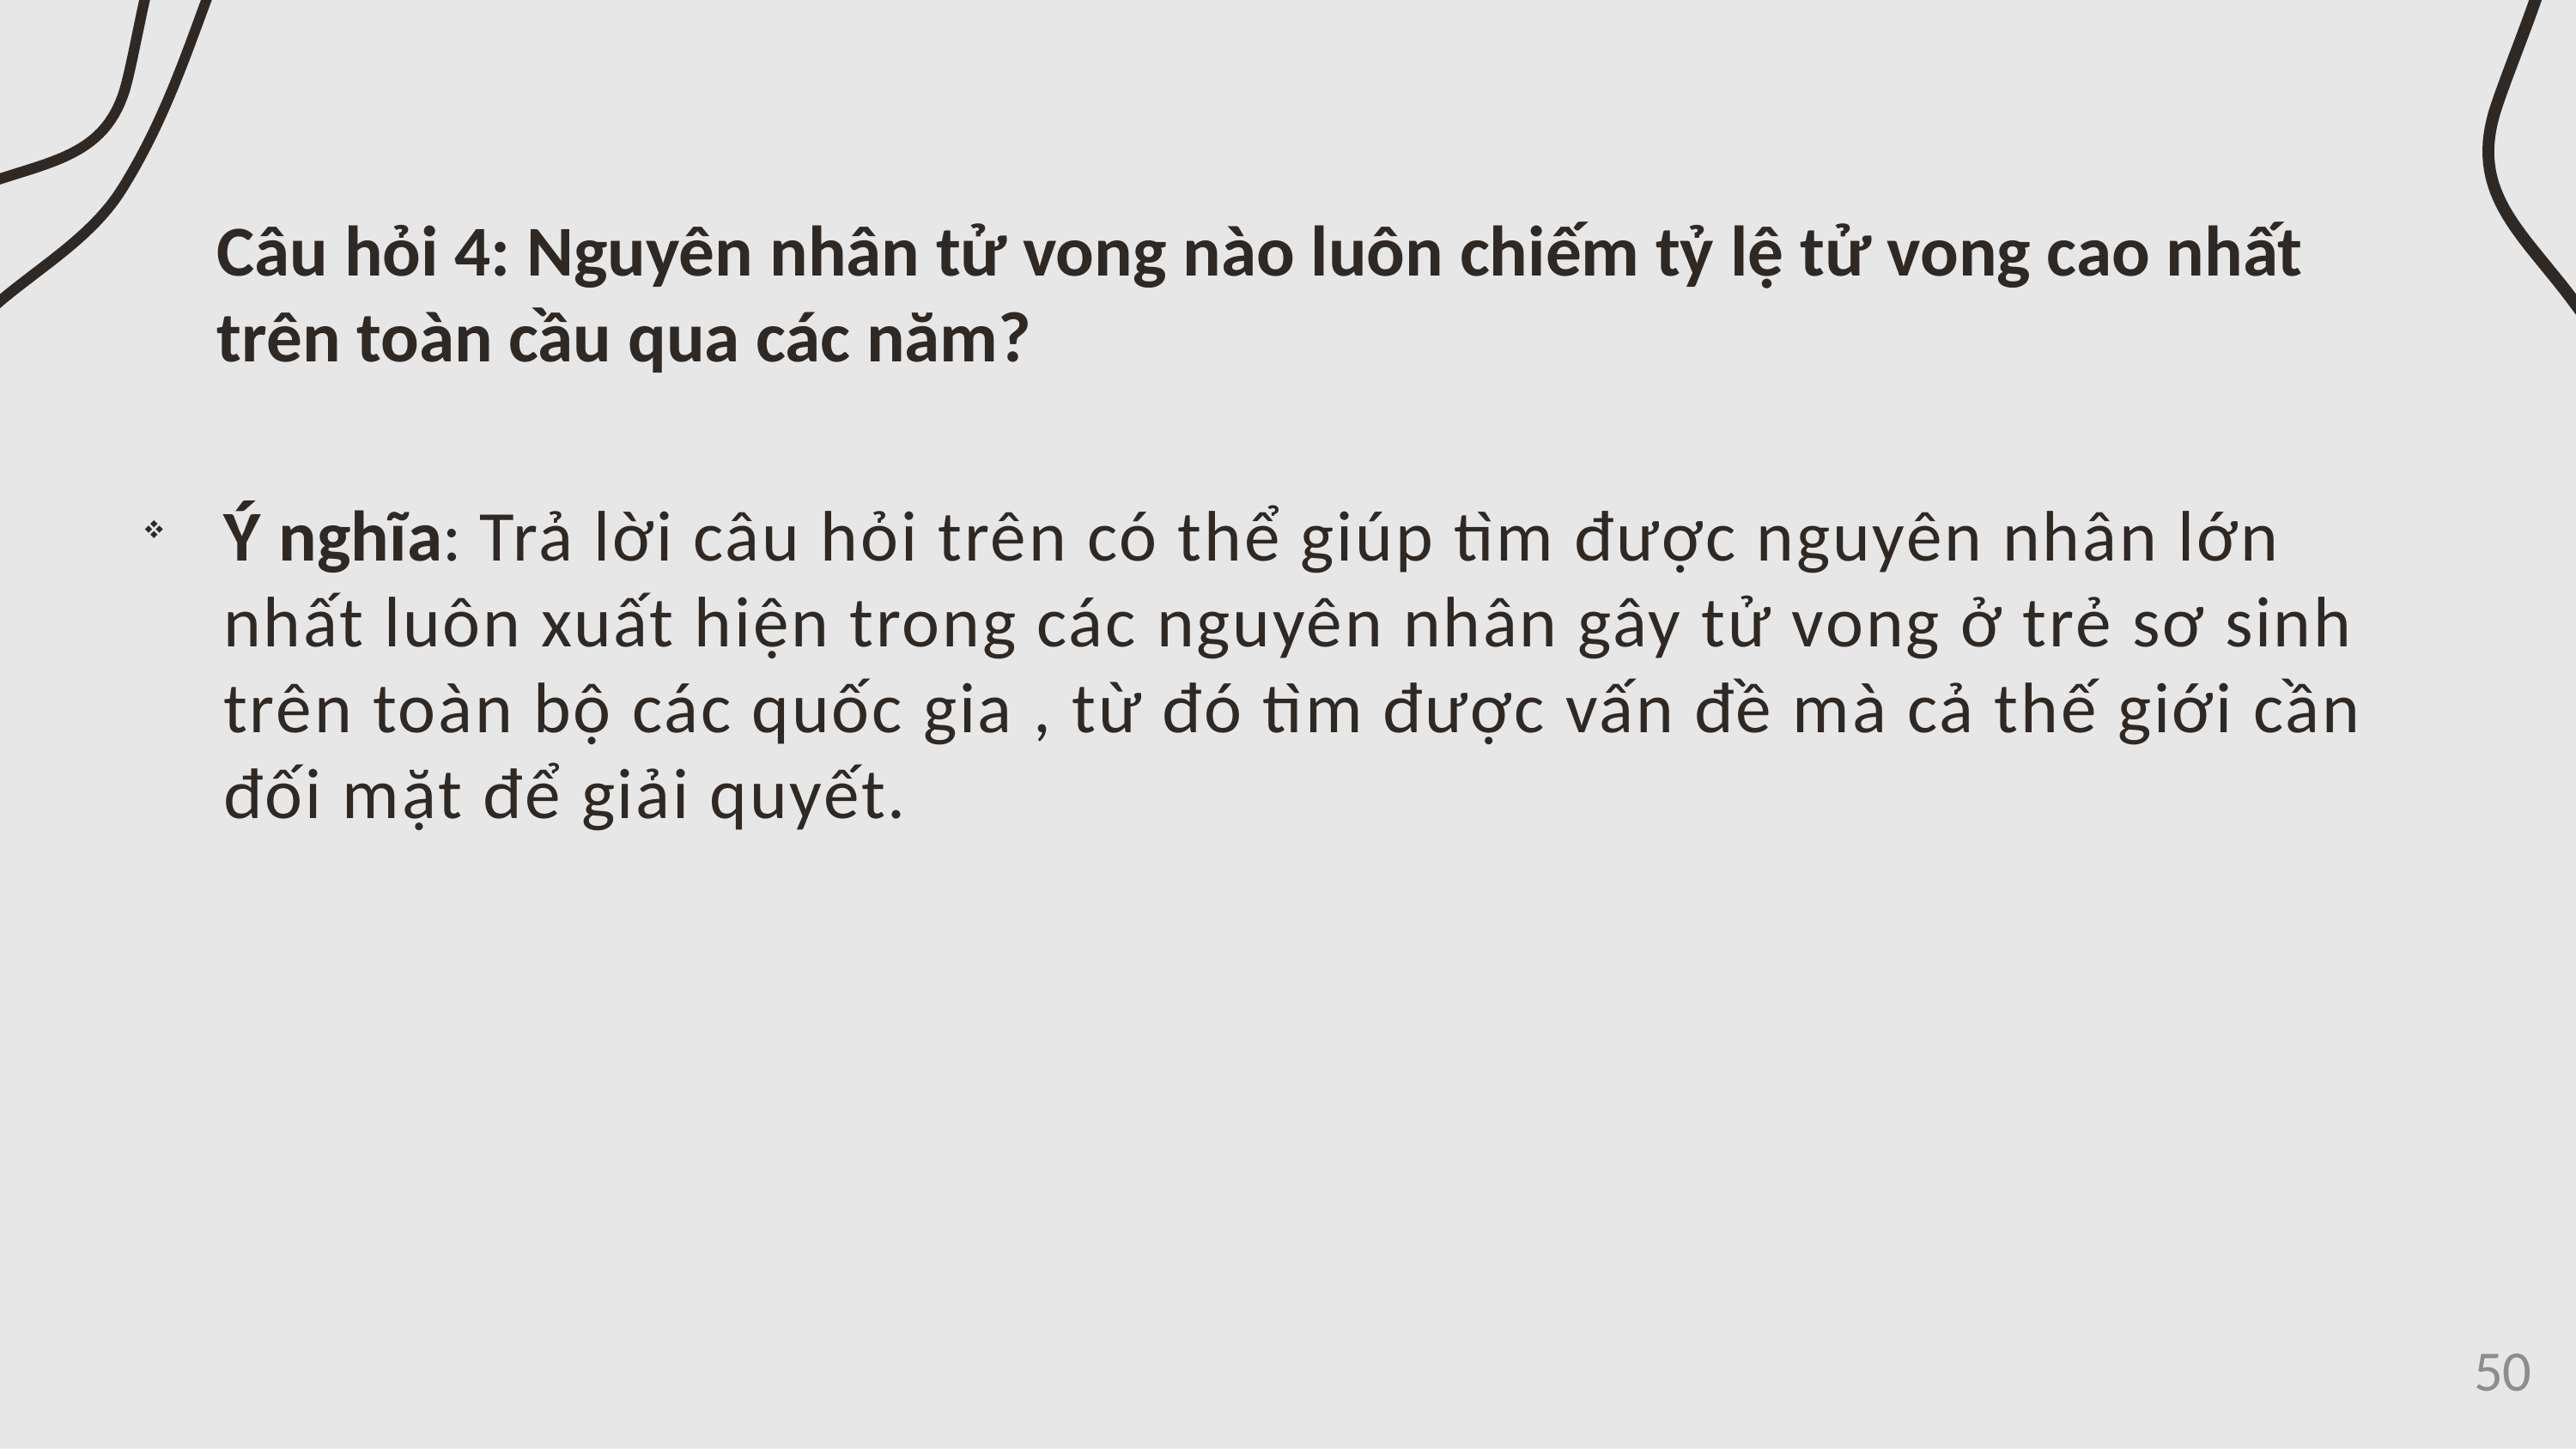

# Câu hỏi 4: Nguyên nhân tử vong nào luôn chiếm tỷ lệ tử vong cao nhất trên toàn cầu qua các năm?
Ý nghĩa: Trả lời câu hỏi trên có thể giúp tìm được nguyên nhân lớn nhất luôn xuất hiện trong các nguyên nhân gây tử vong ở trẻ sơ sinh trên toàn bộ các quốc gia , từ đó tìm được vấn đề mà cả thế giới cần đối mặt để giải quyết.
50